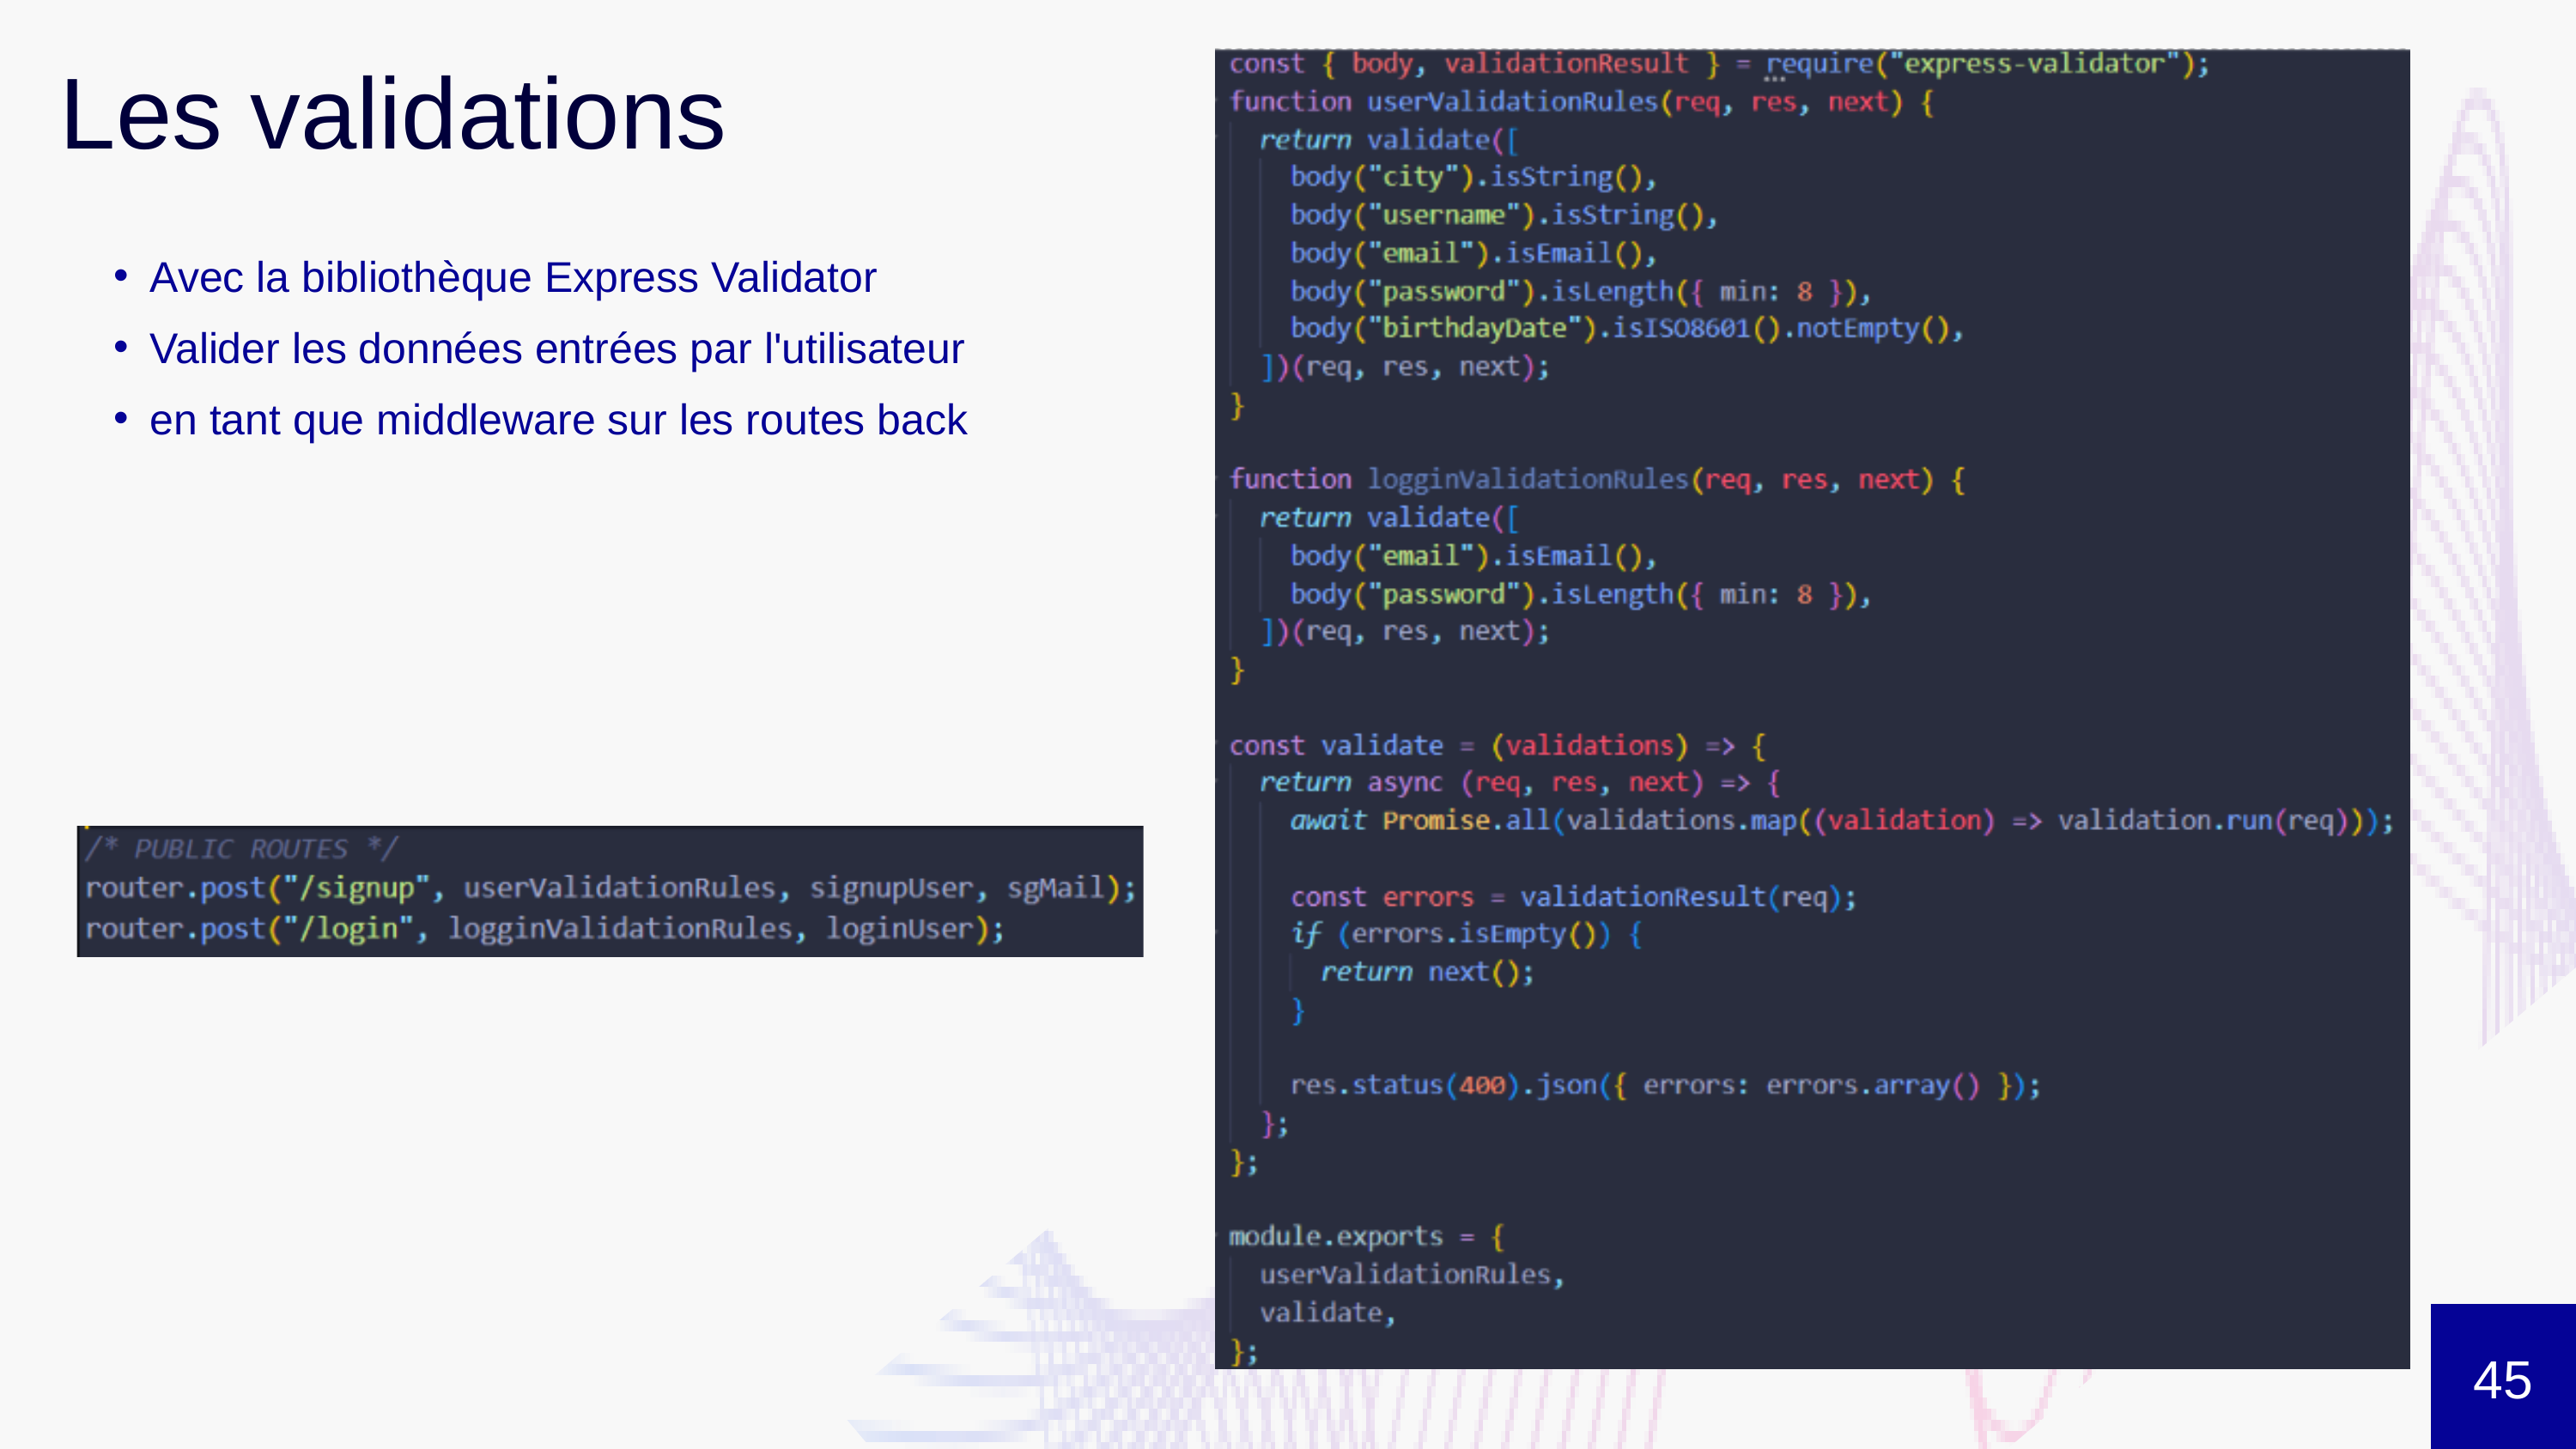

Les validations

Avec la bibliothèque Express Validator
Valider les données entrées par l'utilisateur
en tant que middleware sur les routes back

45